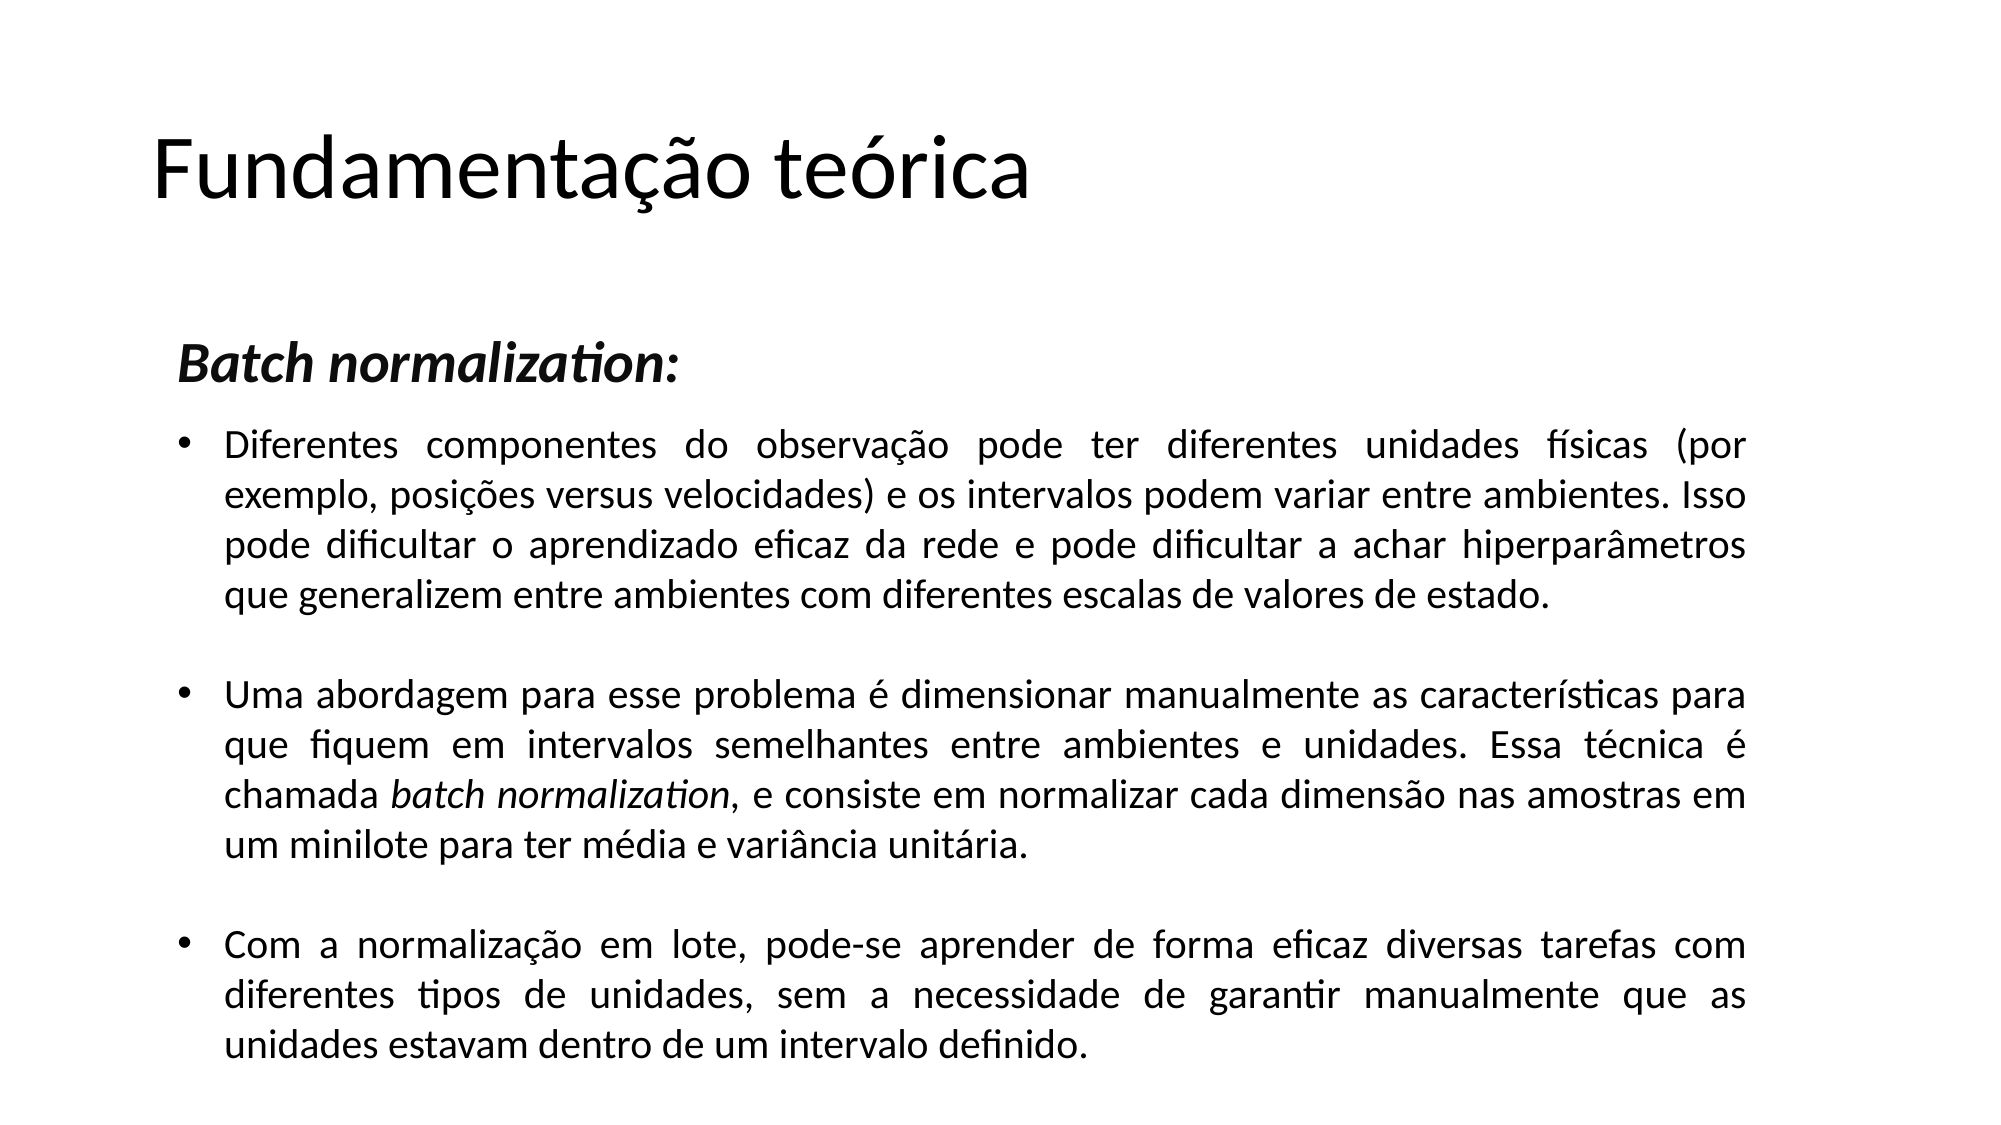

# Fundamentação teórica
Batch normalization:

Diferentes componentes do observação pode ter diferentes unidades físicas (por exemplo, posições versus velocidades) e os intervalos podem variar entre ambientes. Isso pode dificultar o aprendizado eficaz da rede e pode dificultar a achar hiperparâmetros que generalizem entre ambientes com diferentes escalas de valores de estado.

Uma abordagem para esse problema é dimensionar manualmente as características para que fiquem em intervalos semelhantes entre ambientes e unidades. Essa técnica é chamada batch normalization, e consiste em normalizar cada dimensão nas amostras em um minilote para ter média e variância unitária.

Com a normalização em lote, pode-se aprender de forma eficaz diversas tarefas com diferentes tipos de unidades, sem a necessidade de garantir manualmente que as unidades estavam dentro de um intervalo definido.